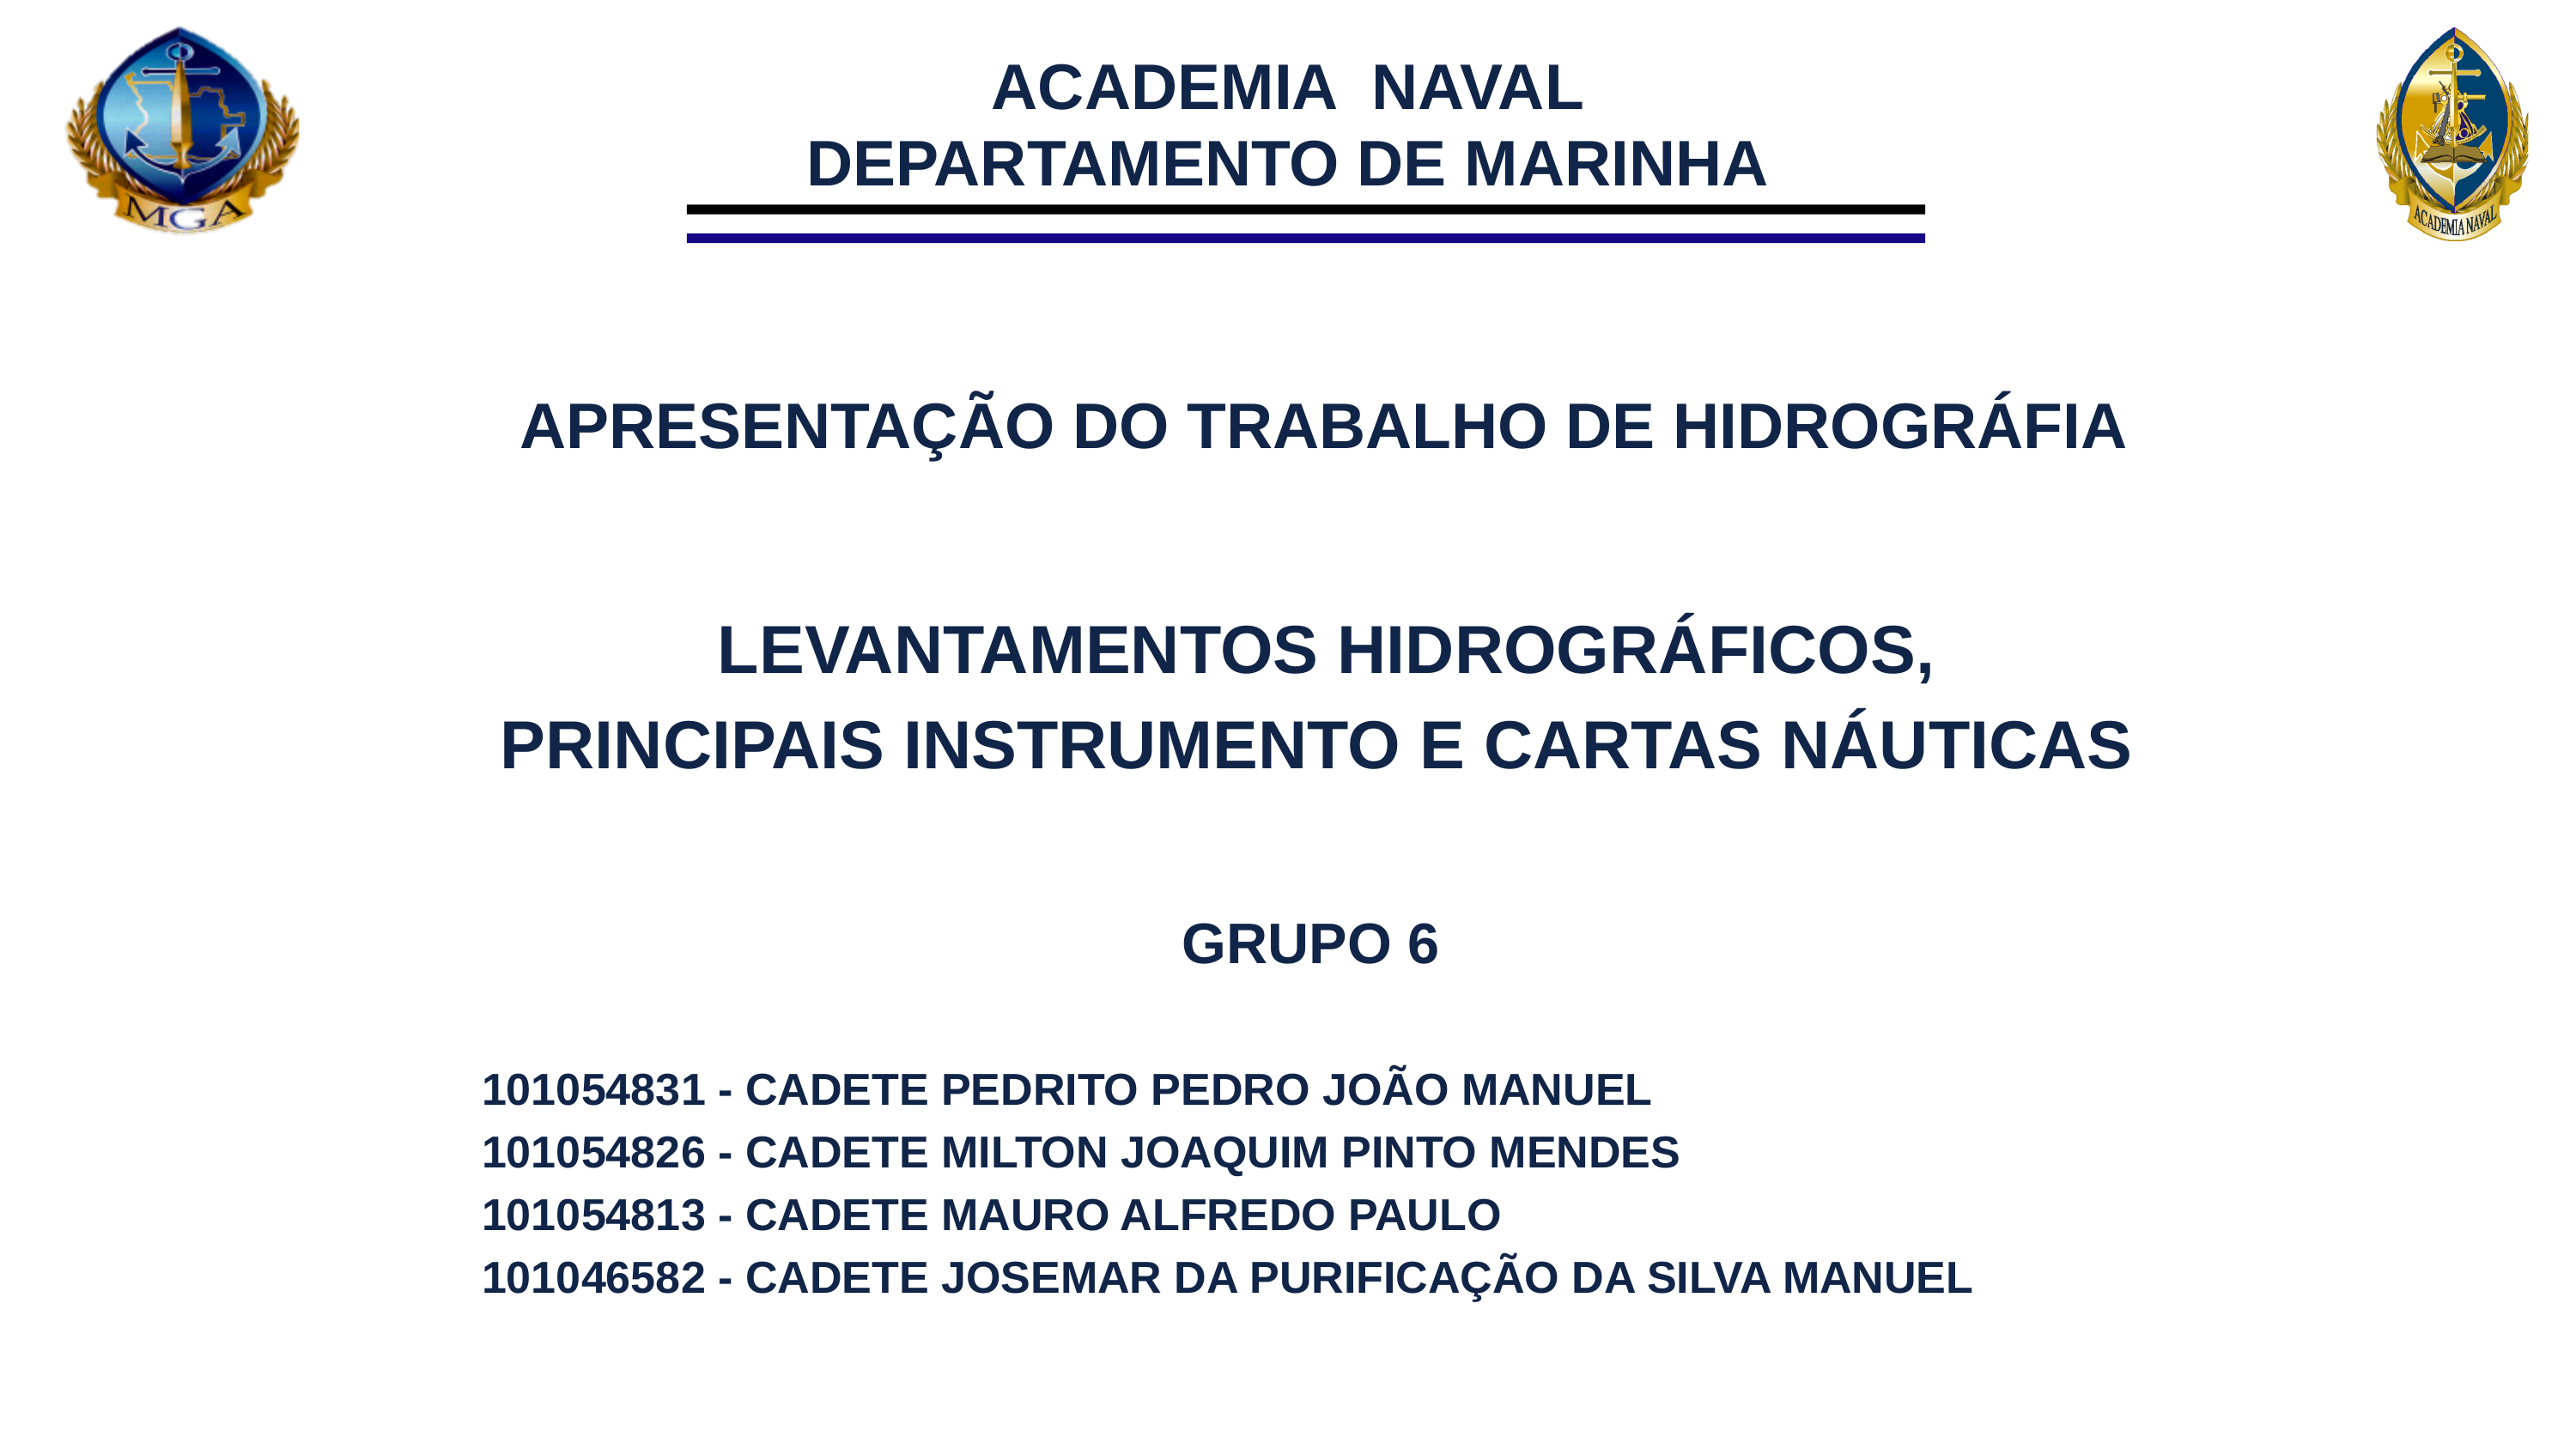

ACADEMIA  NAVAL
DEPARTAMENTO DE MARINHA

APRESENTAÇÃO DO TRABALHO DE HIDROGRÁFIA
  LEVANTAMENTOS HIDROGRÁFICOS,
 PRINCIPAIS INSTRUMENTO E CARTAS NÁUTICAS

GRUPO 6

 101054831 - CADETE PEDRITO PEDRO JOÃO MANUEL
 101054826 - CADETE MILTON JOAQUIM PINTO MENDES
 101054813 - CADETE MAURO ALFREDO PAULO
 101046582 - CADETE JOSEMAR DA PURIFICAÇÃO DA SILVA MANUEL